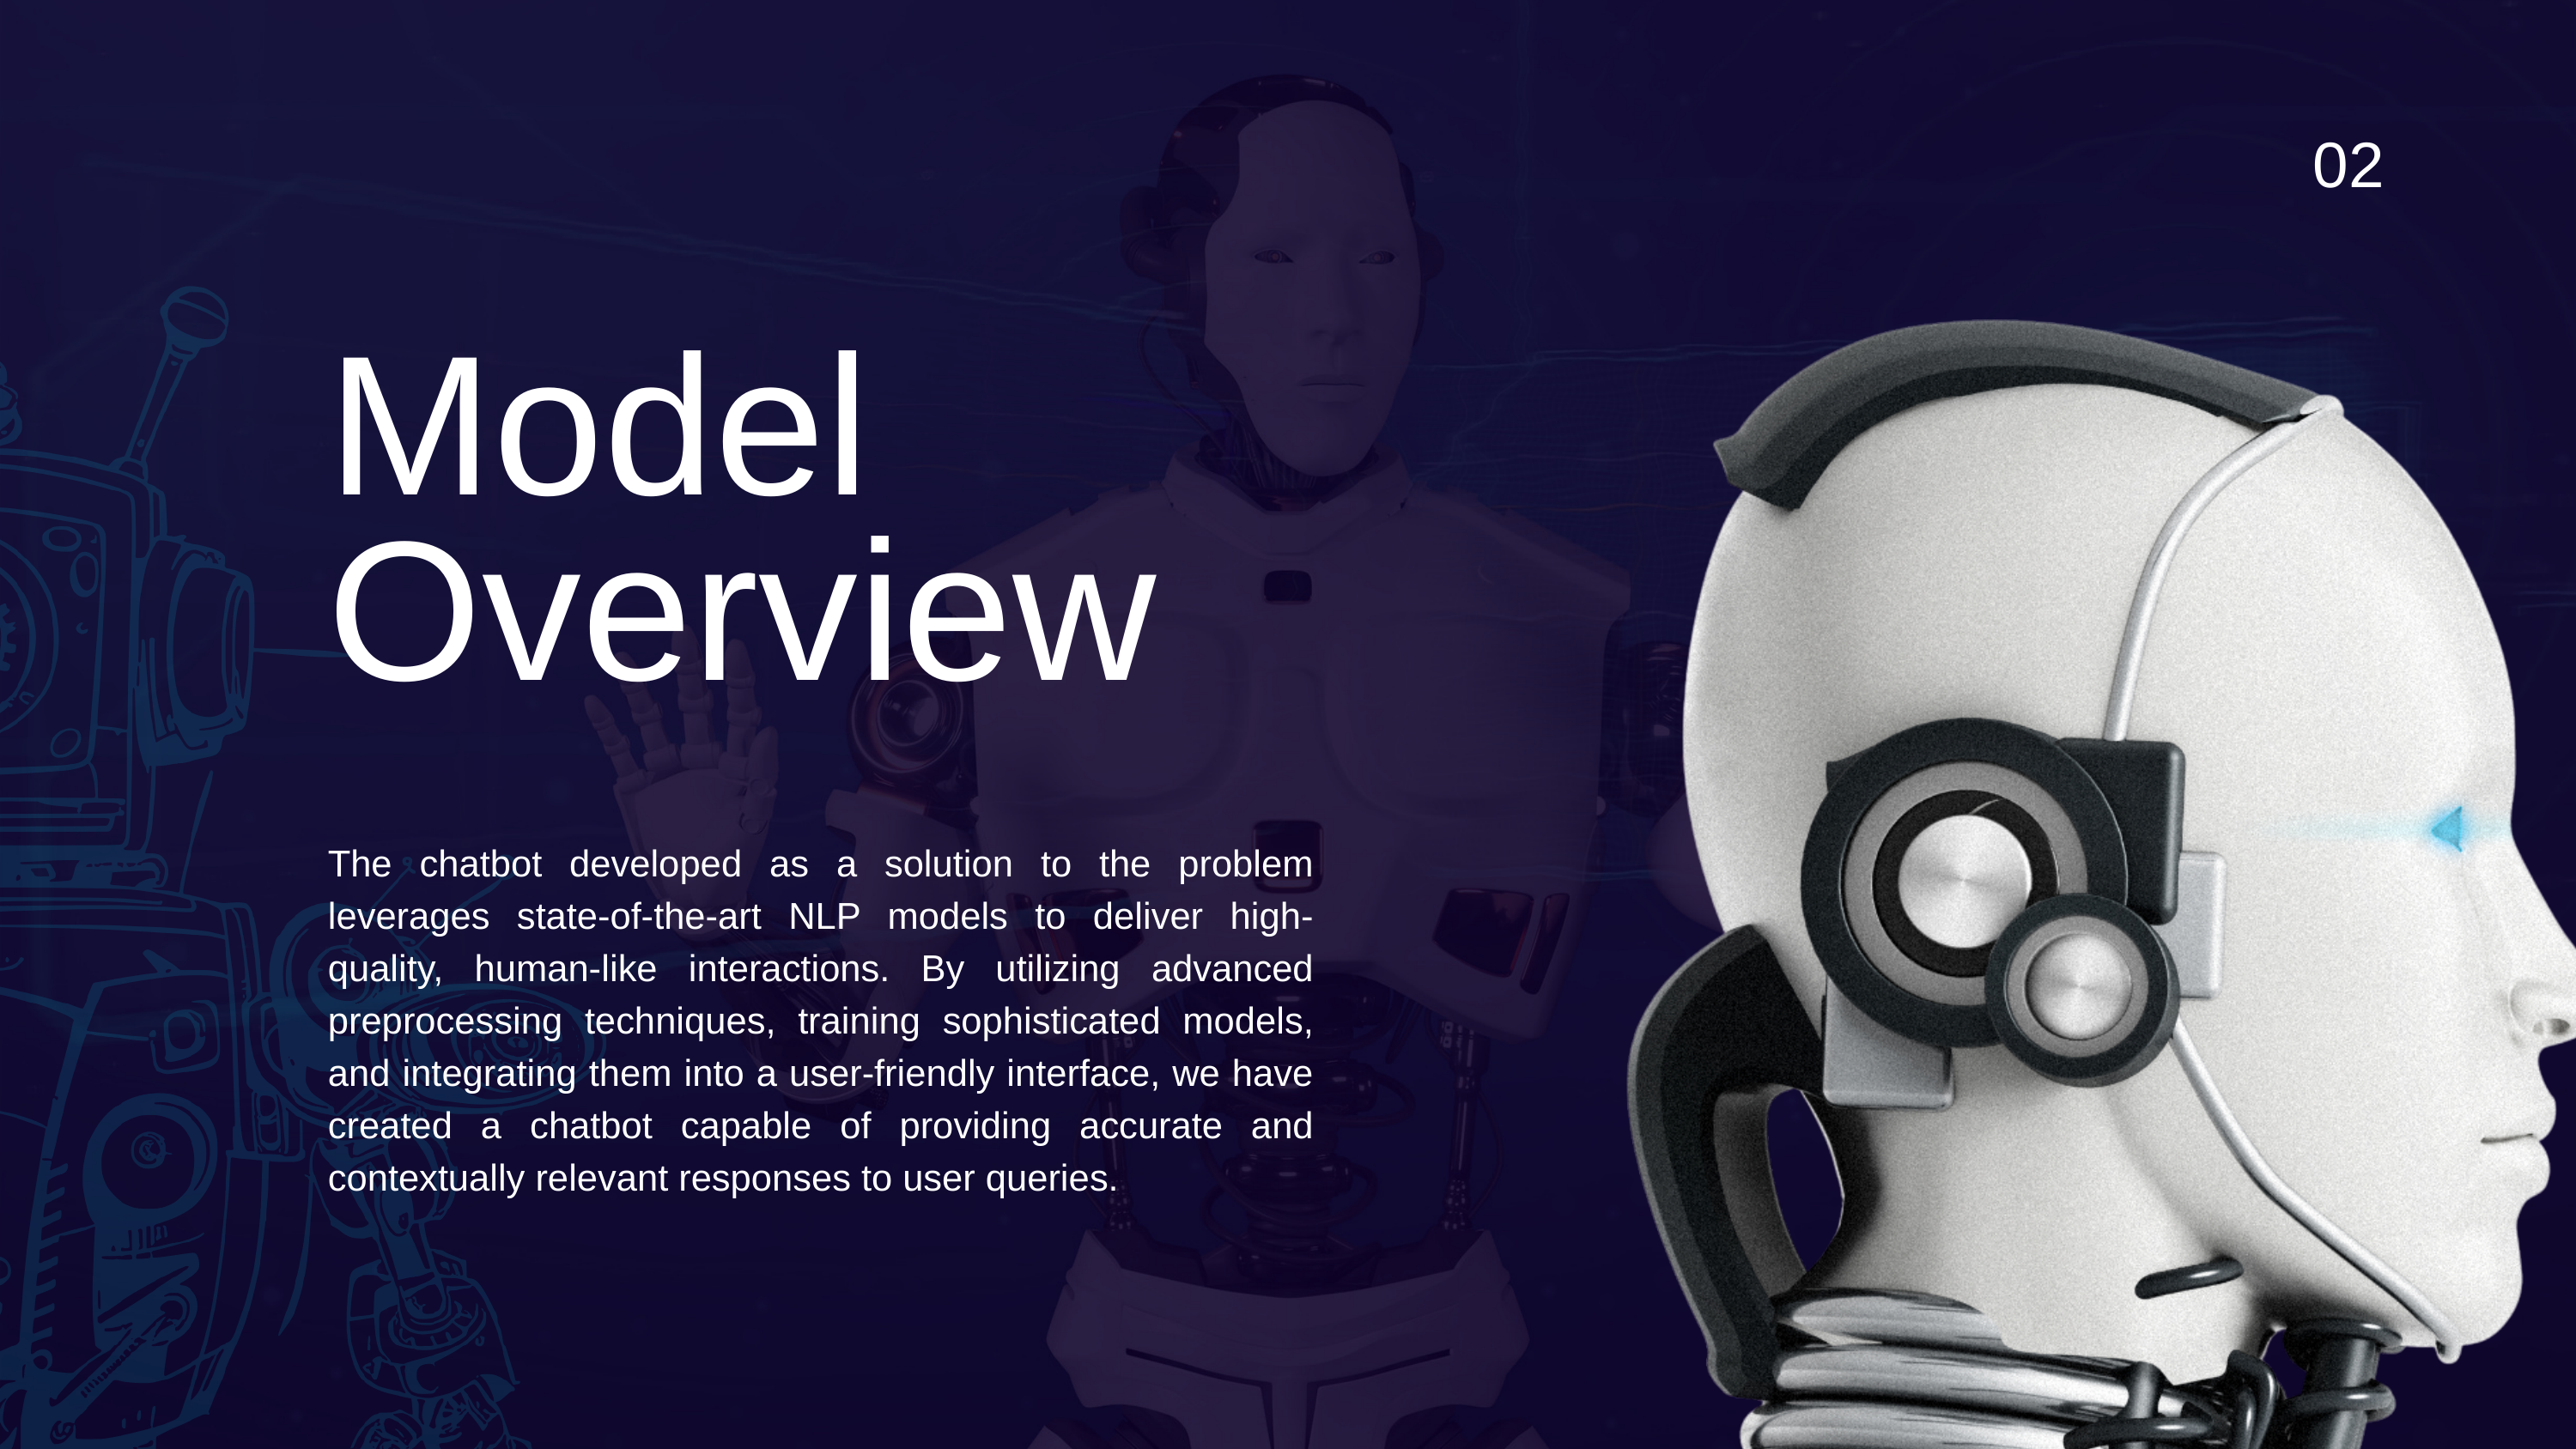

02

Model Overview
The chatbot developed as a solution to the problem leverages state-of-the-art NLP models to deliver high-quality, human-like interactions. By utilizing advanced preprocessing techniques, training sophisticated models, and integrating them into a user-friendly interface, we have created a chatbot capable of providing accurate and contextually relevant responses to user queries.